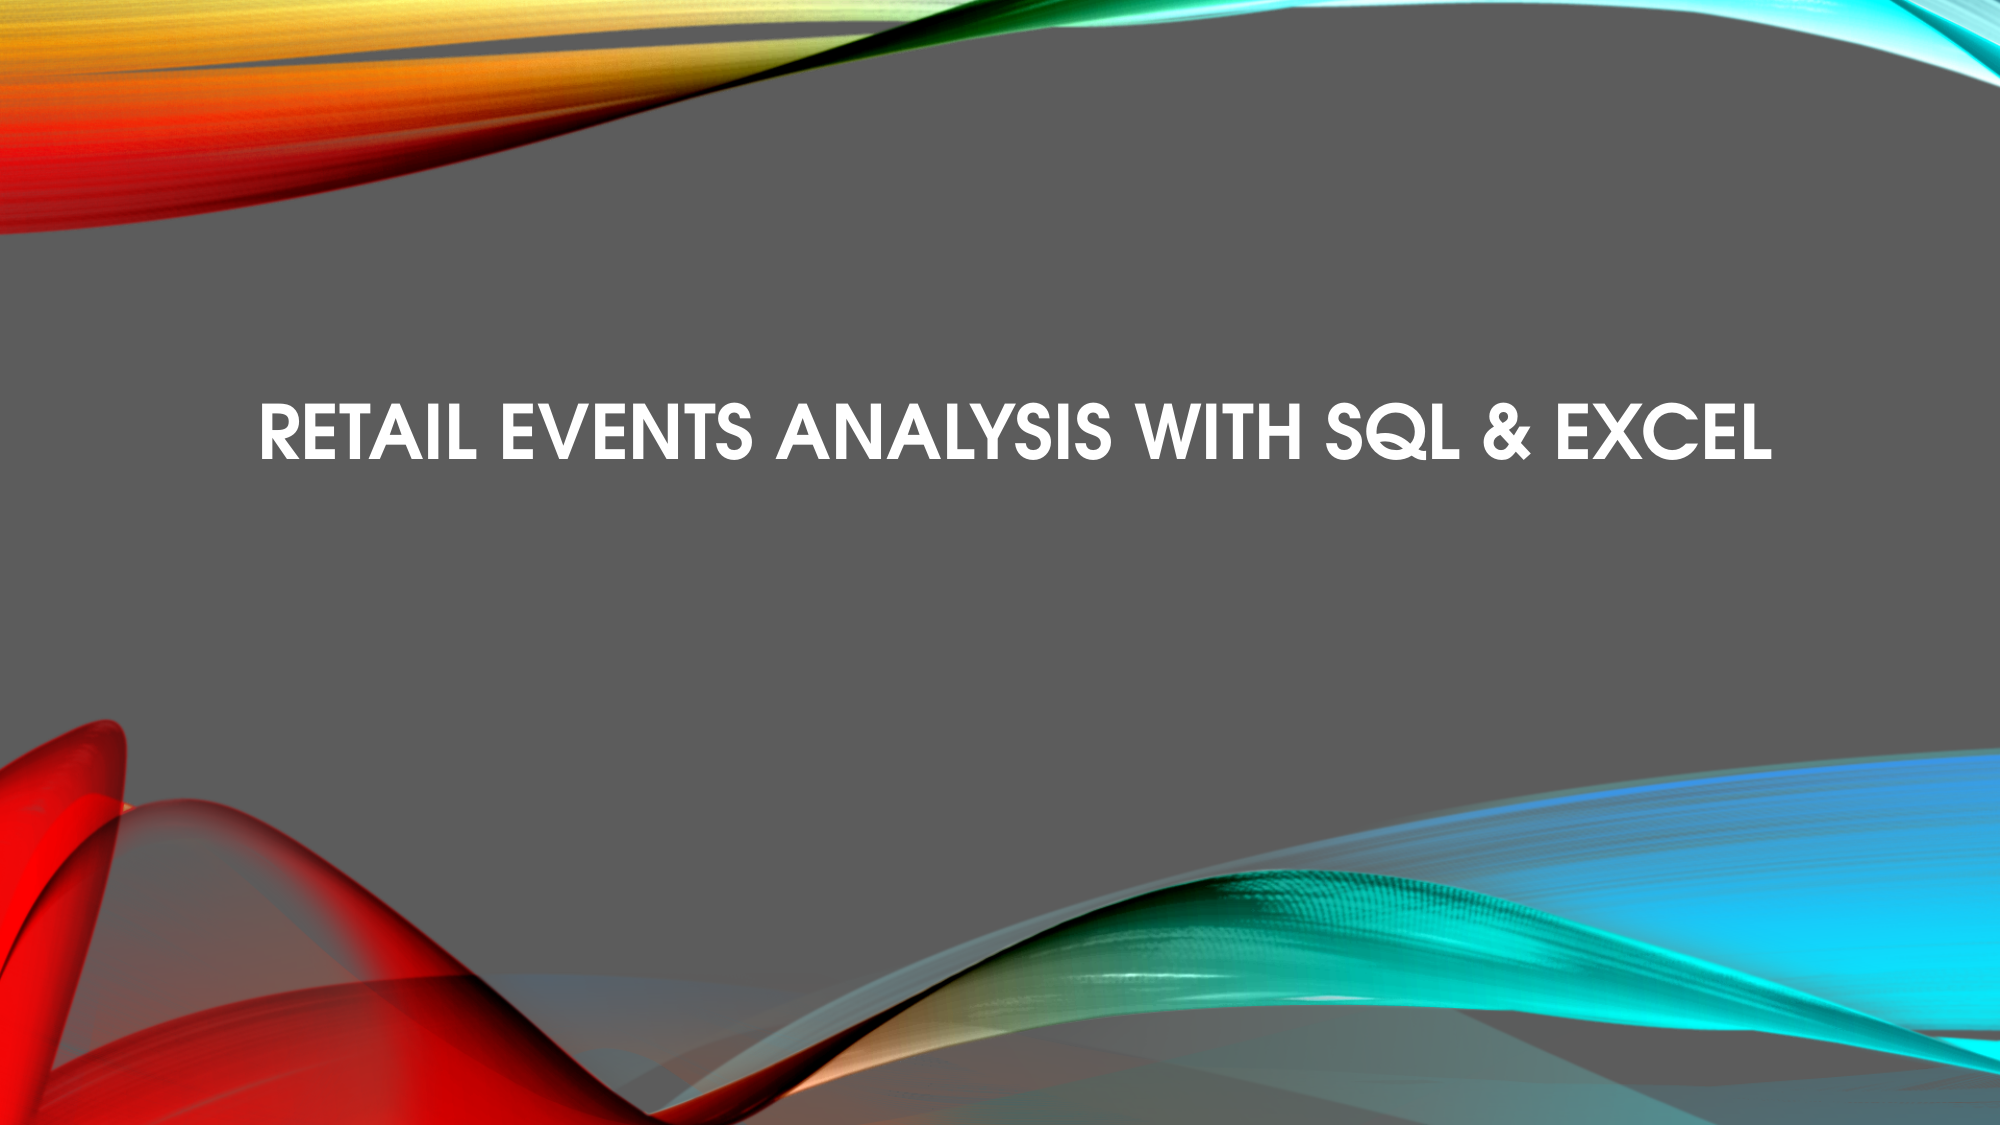

RETAIL EVENTS ANALYSIS WITH SQL & EXCEL